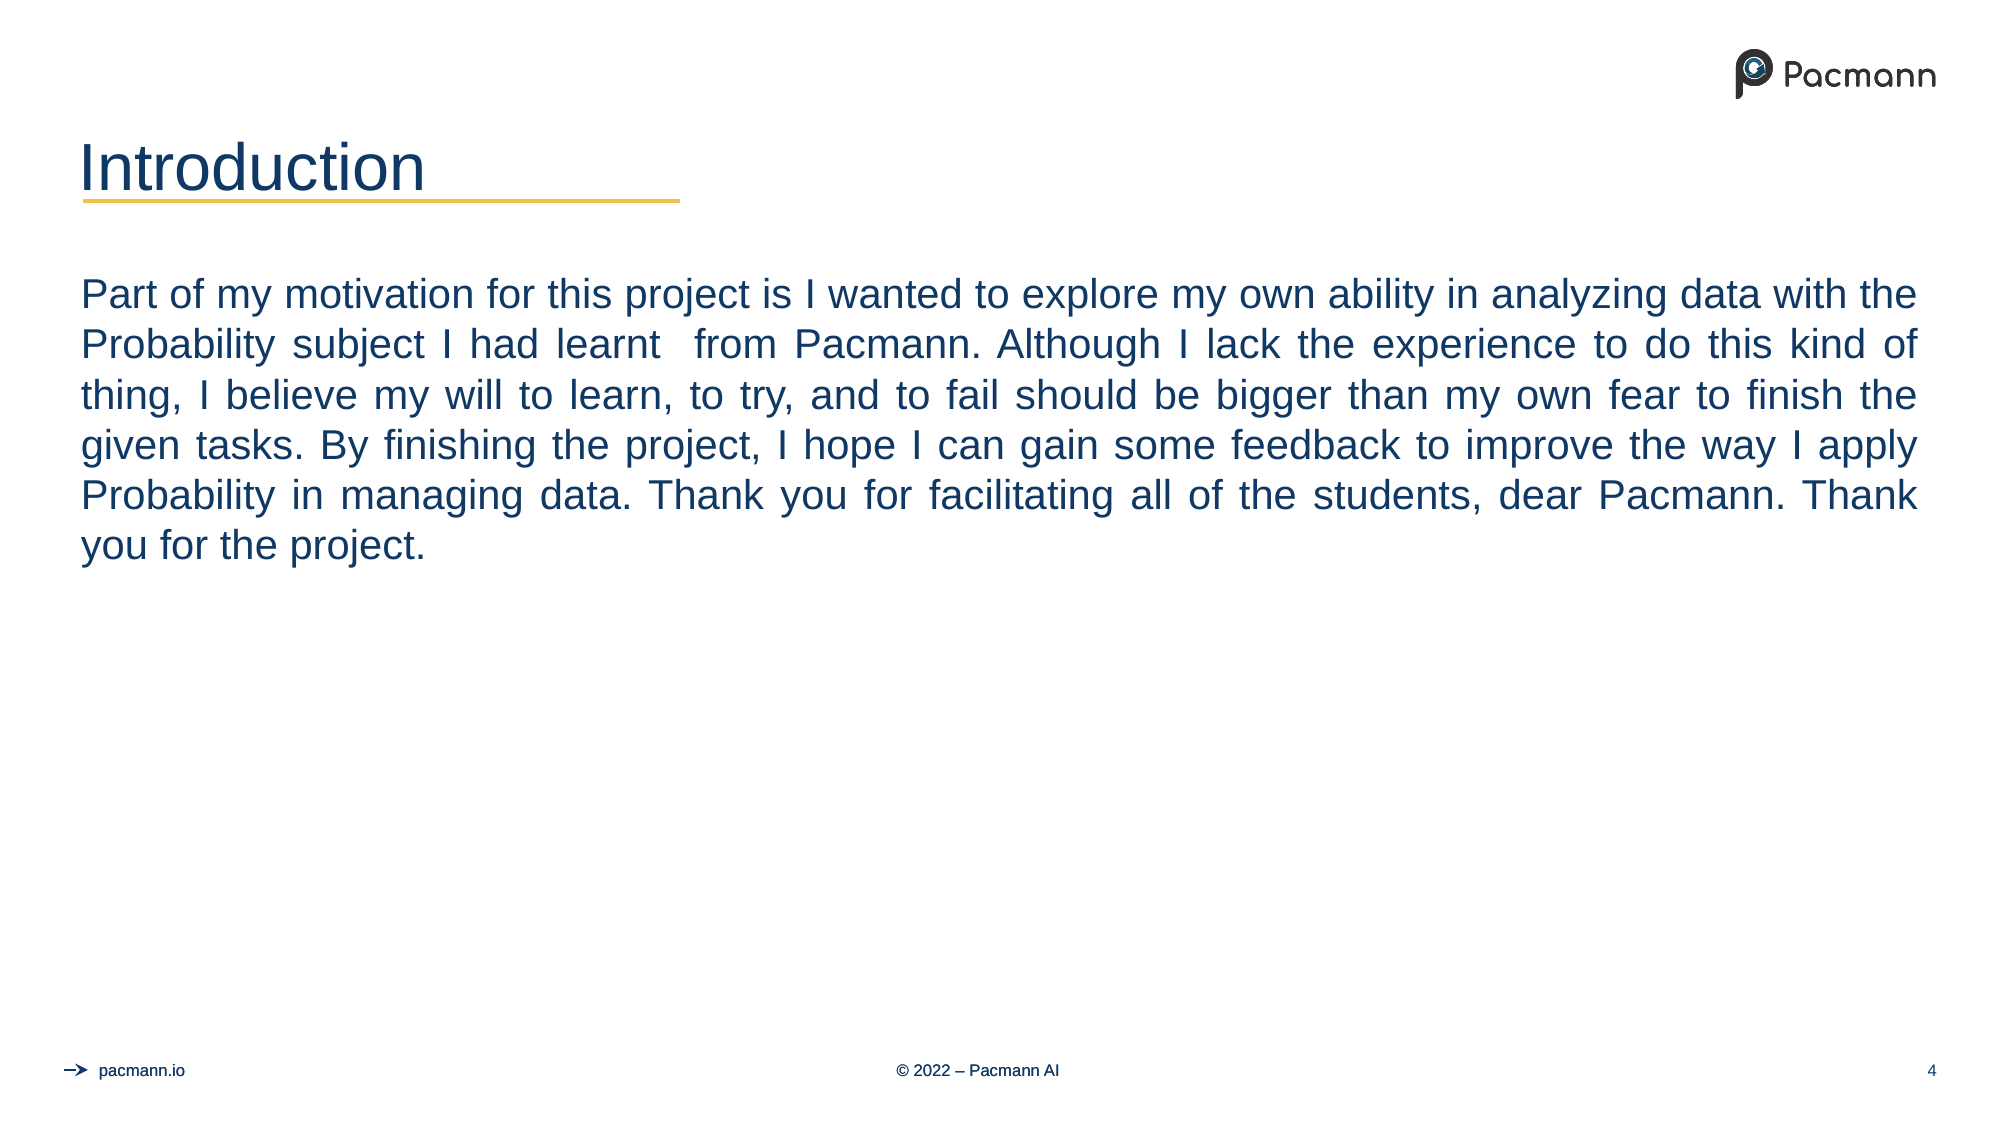

# Introduction
Part of my motivation for this project is I wanted to explore my own ability in analyzing data with the Probability subject I had learnt  from Pacmann. Although I lack the experience to do this kind of thing, I believe my will to learn, to try, and to fail should be bigger than my own fear to finish the given tasks. By finishing the project, I hope I can gain some feedback to improve the way I apply Probability in managing data. Thank you for facilitating all of the students, dear Pacmann. Thank you for the project.